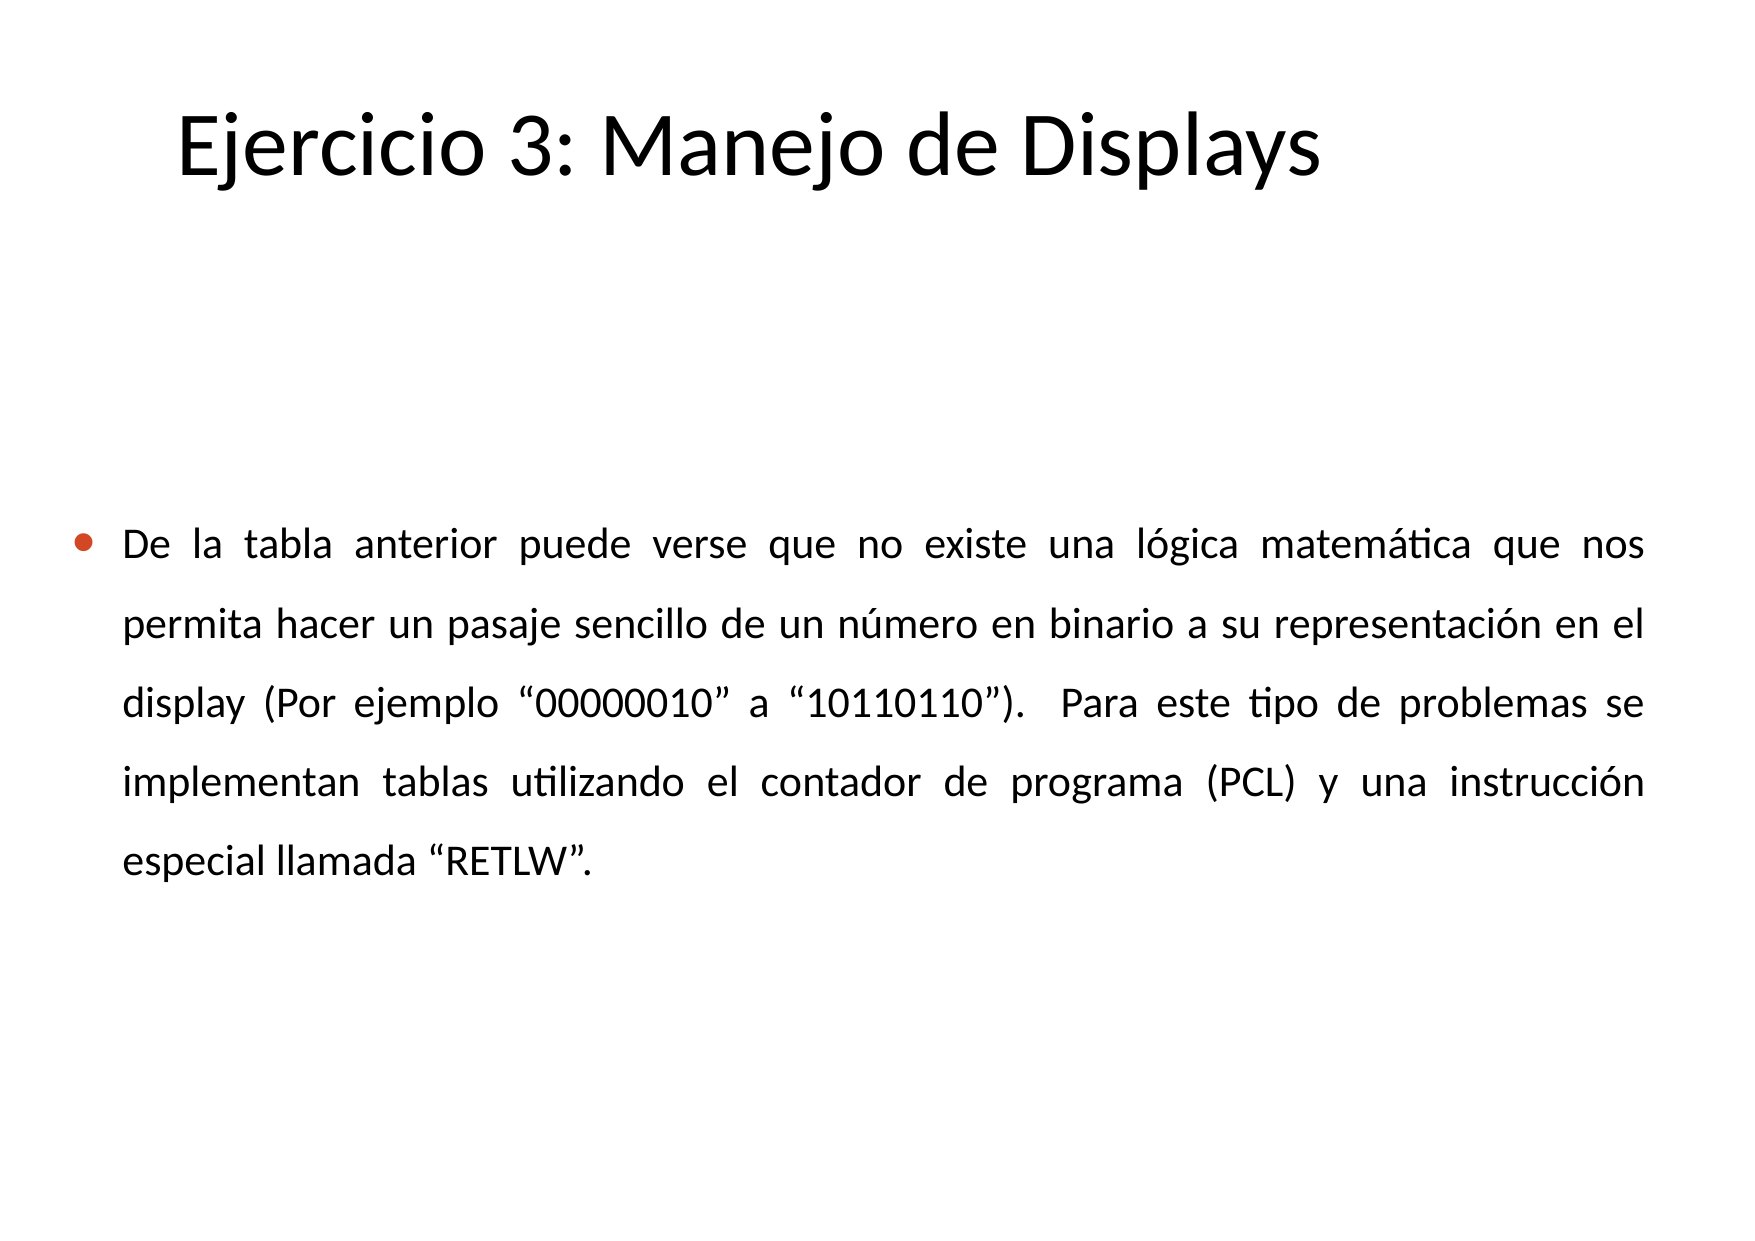

# Ejercicio 3: Manejo de Displays
De la tabla anterior puede verse que no existe una lógica matemática que nos permita hacer un pasaje sencillo de un número en binario a su representación en el display (Por ejemplo “00000010” a “10110110”).  Para este tipo de problemas se implementan tablas utilizando el contador de programa (PCL) y una instrucción especial llamada “RETLW”.